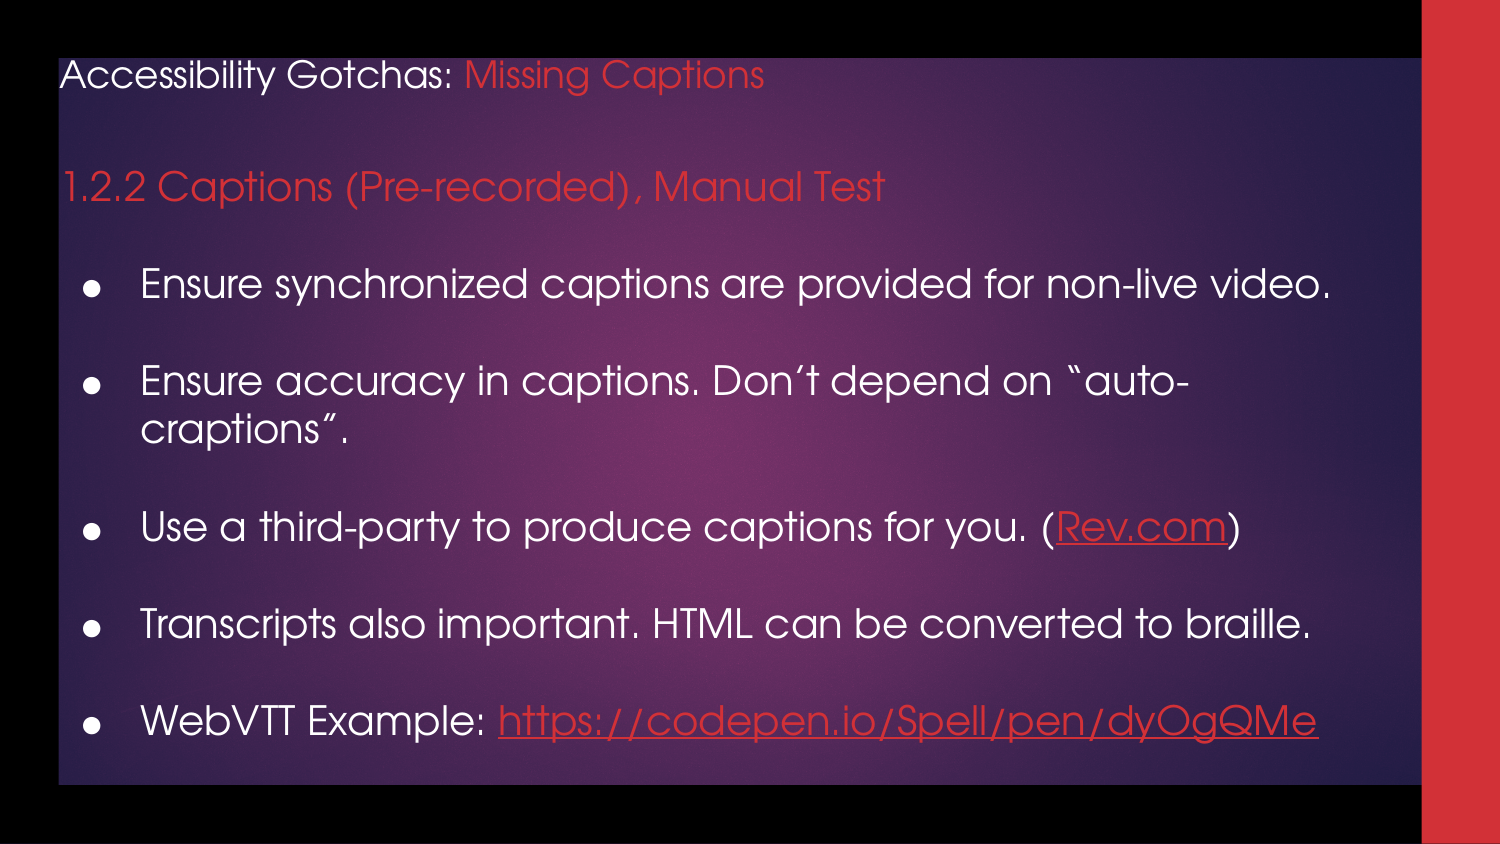

# Accessibility Gotchas: Missing Captions
1.2.2 Captions (Pre-recorded), Manual Test

Ensure synchronized captions are provided for non-live video.

Ensure accuracy in captions. Don’t depend on “auto-craptions”.

Use a third-party to produce captions for you. (Rev.com)

Transcripts also important. HTML can be converted to braille.

WebVTT Example: https://codepen.io/Spell/pen/dyOgQMe